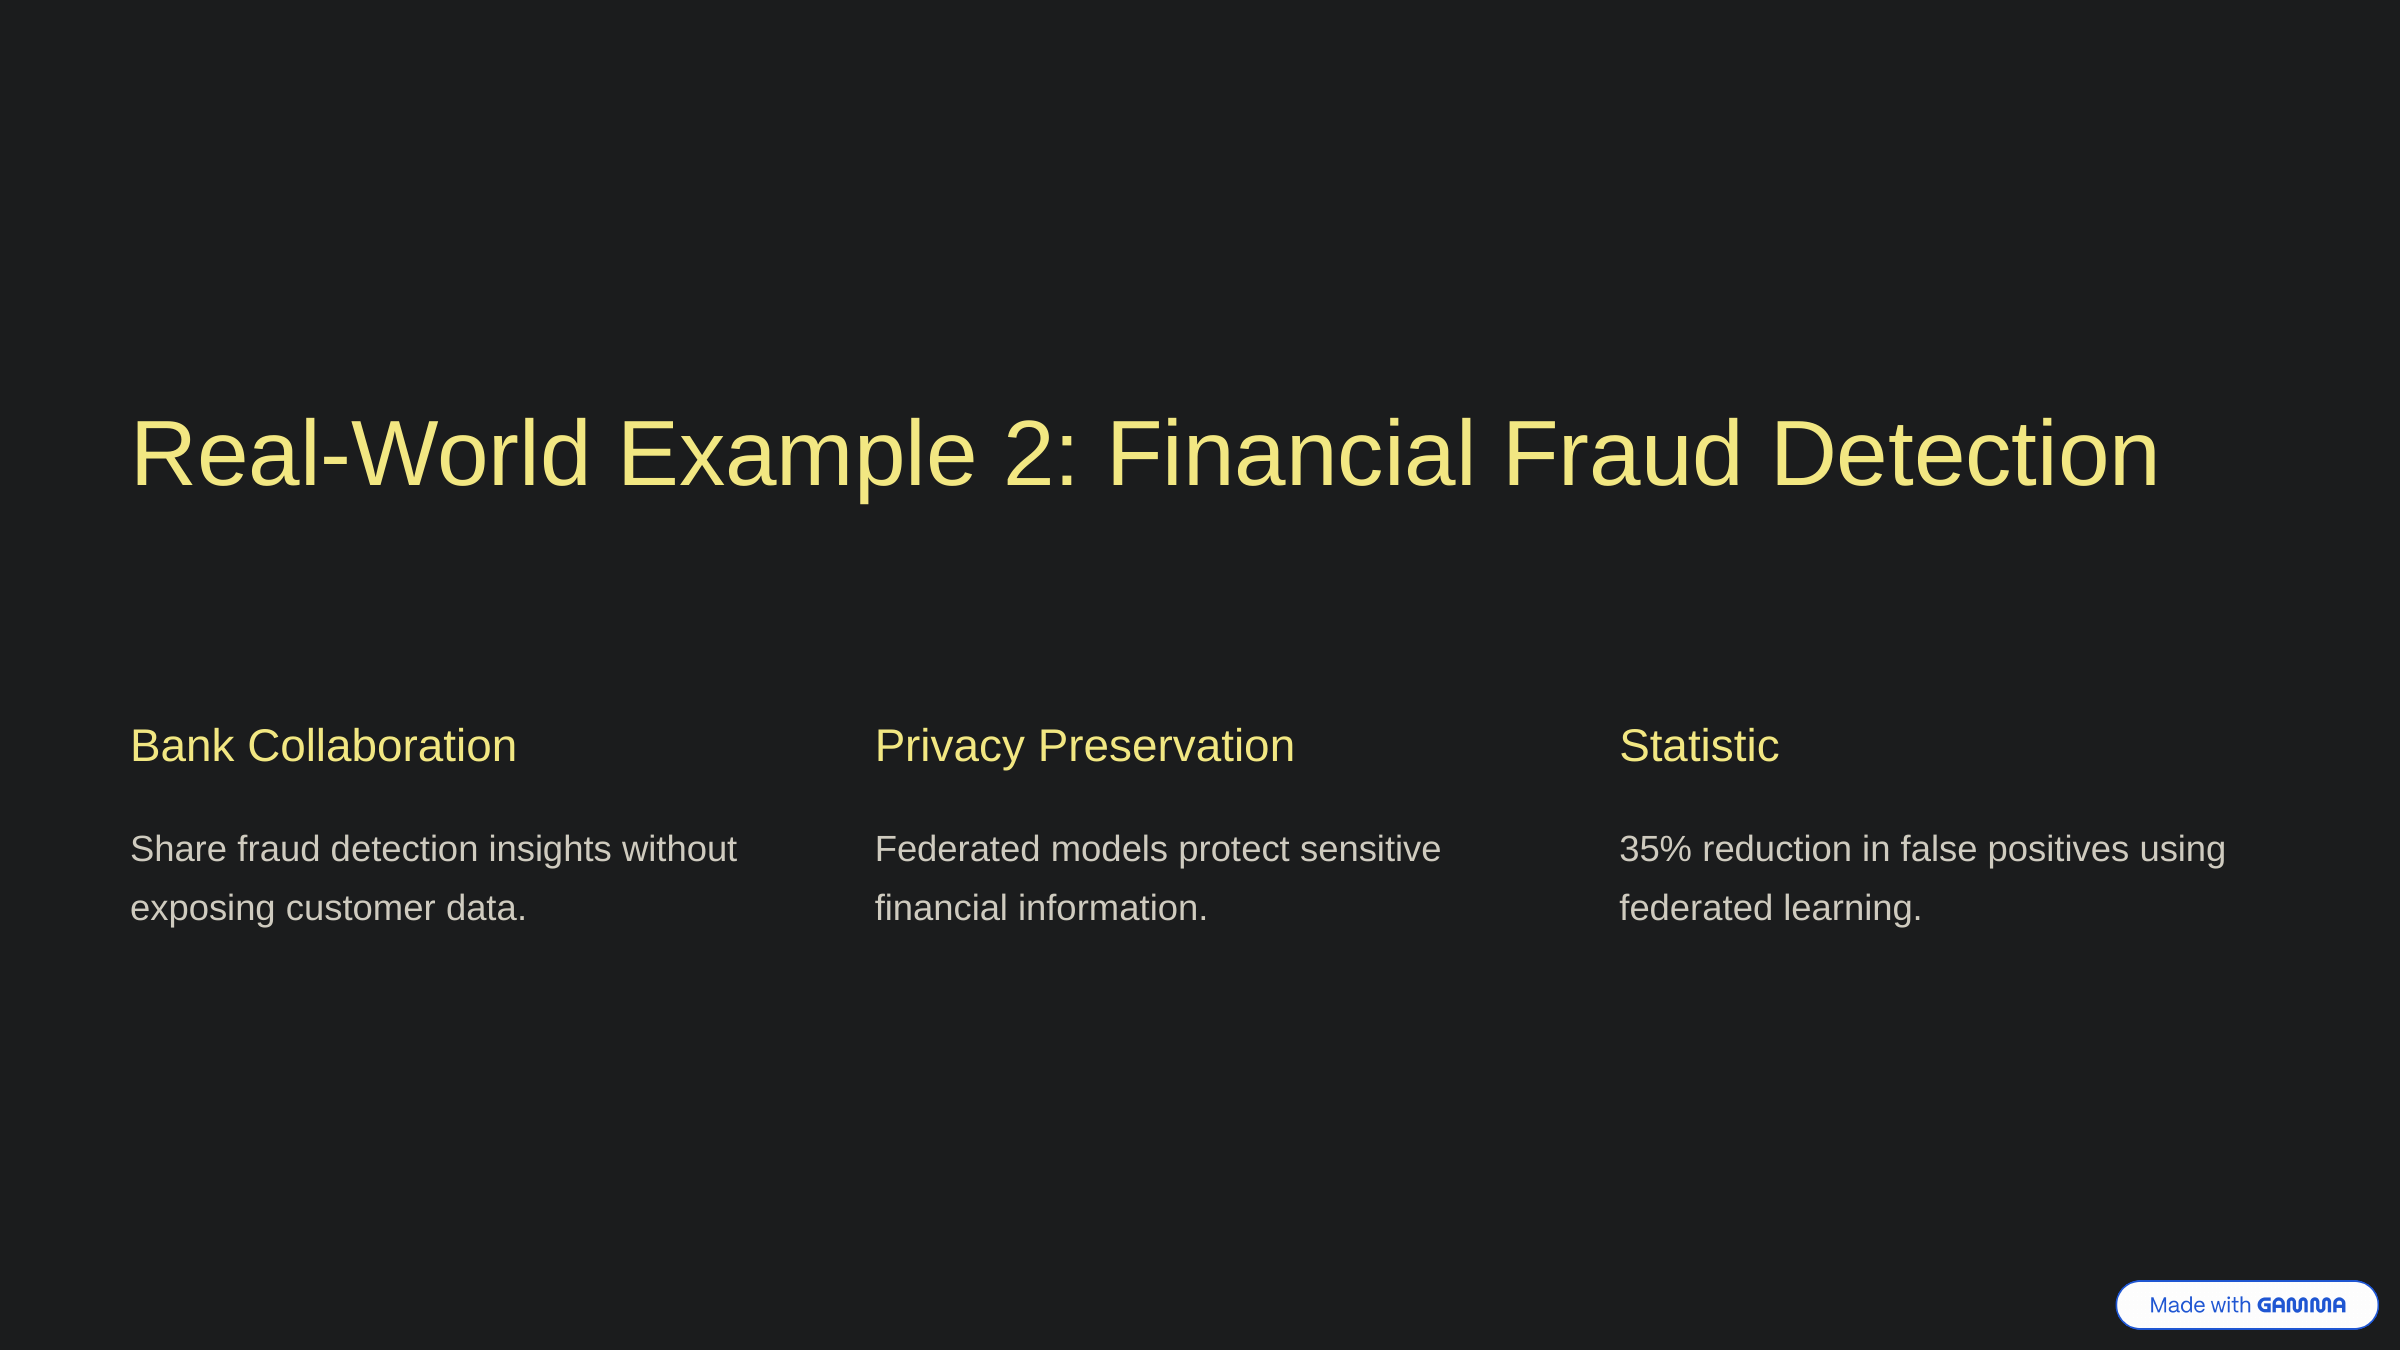

Real-World Example 2: Financial Fraud Detection
Bank Collaboration
Privacy Preservation
Statistic
Share fraud detection insights without exposing customer data.
Federated models protect sensitive financial information.
35% reduction in false positives using federated learning.